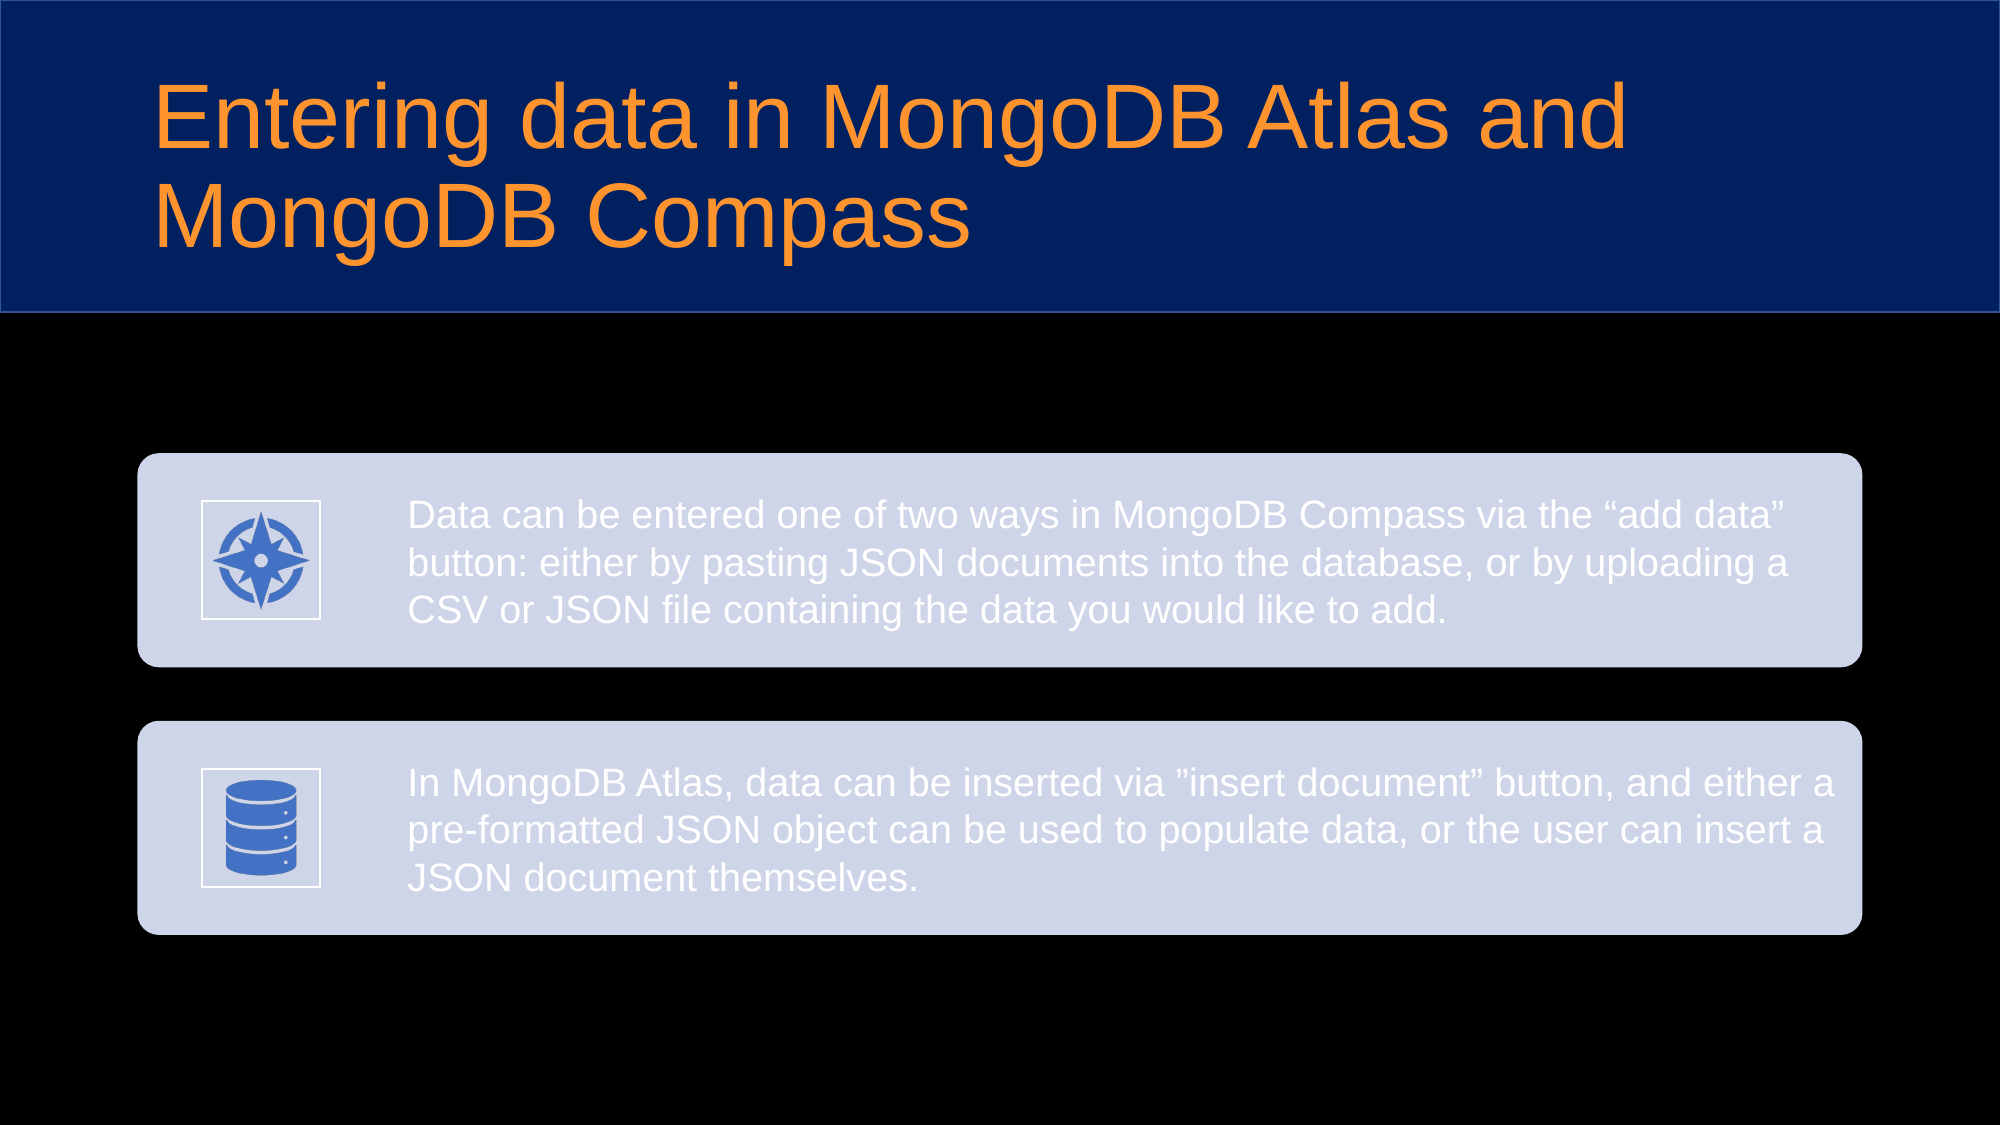

# Entering data in MongoDB Atlas and MongoDB Compass
Data can be entered one of two ways in MongoDB Compass via the “add data” button: either by pasting JSON documents into the database, or by uploading a CSV or JSON file containing the data you would like to add.
In MongoDB Atlas, data can be inserted via ”insert document” button, and either a pre-formatted JSON object can be used to populate data, or the user can insert a JSON document themselves.